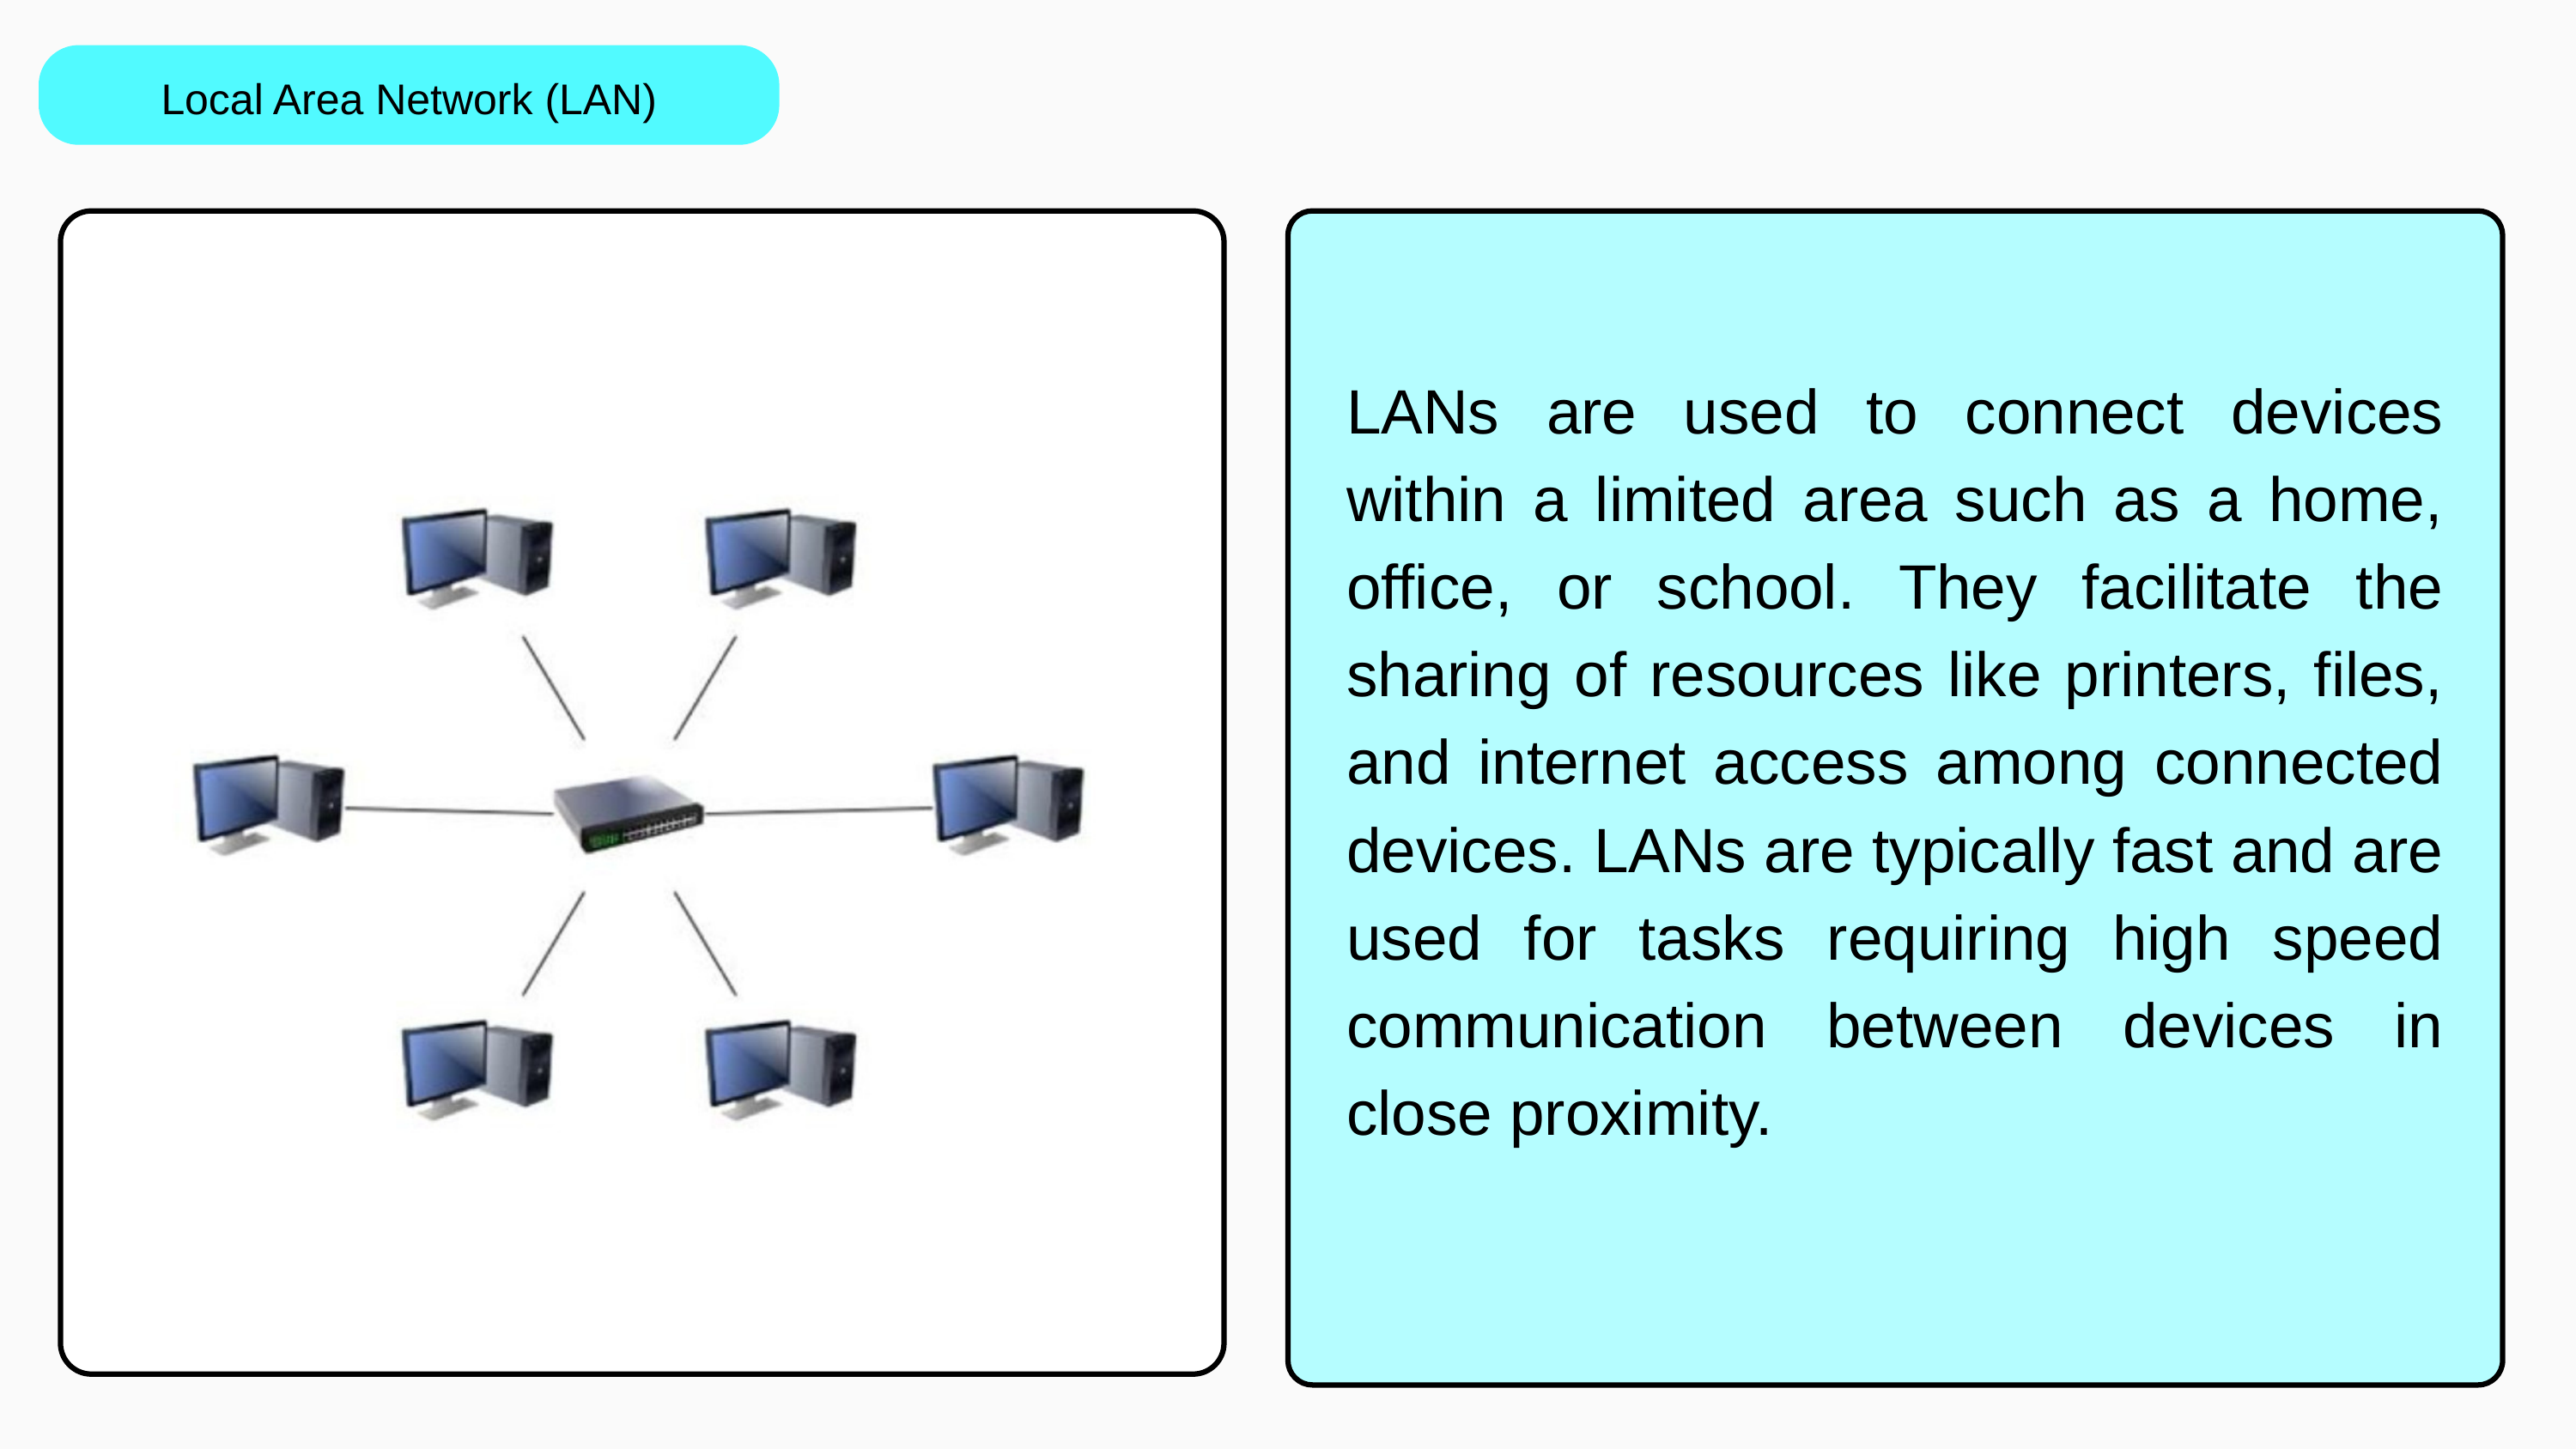

Local Area Network (LAN)

LANs are used to connect devices within a limited area such as a home, office, or school. They facilitate the sharing of resources like printers, files, and internet access among connected devices. LANs are typically fast and are used for tasks requiring high speed communication between devices in close proximity.